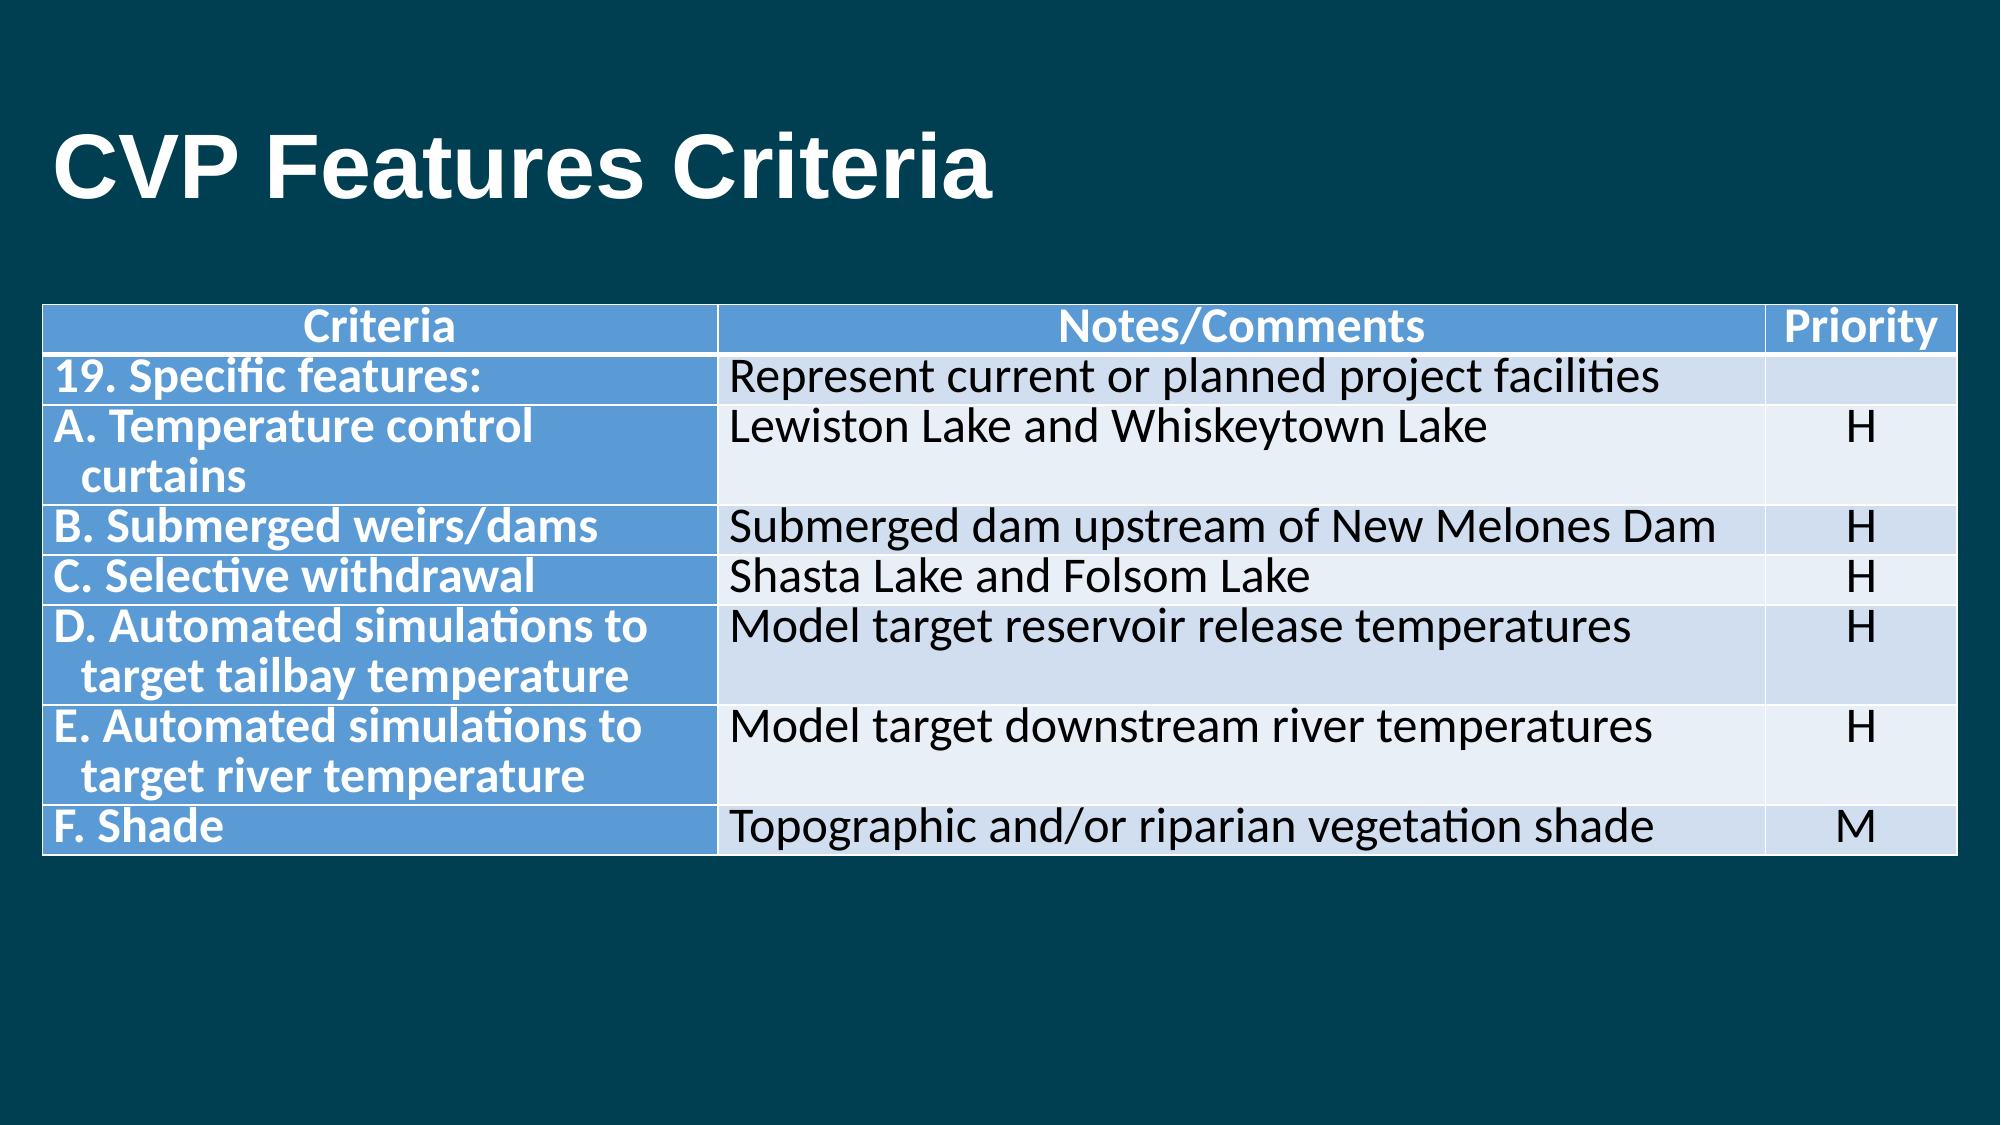

# CVP Features Criteria
| Criteria | Notes/Comments | Priority |
| --- | --- | --- |
| 19. Specific features: | Represent current or planned project facilities |  |
| A. Temperature control curtains | Lewiston Lake and Whiskeytown Lake | H |
| B. Submerged weirs/dams | Submerged dam upstream of New Melones Dam | H |
| C. Selective withdrawal | Shasta Lake and Folsom Lake | H |
| D. Automated simulations to target tailbay temperature | Model target reservoir release temperatures | H |
| E. Automated simulations to target river temperature | Model target downstream river temperatures | H |
| F. Shade | Topographic and/or riparian vegetation shade | M |